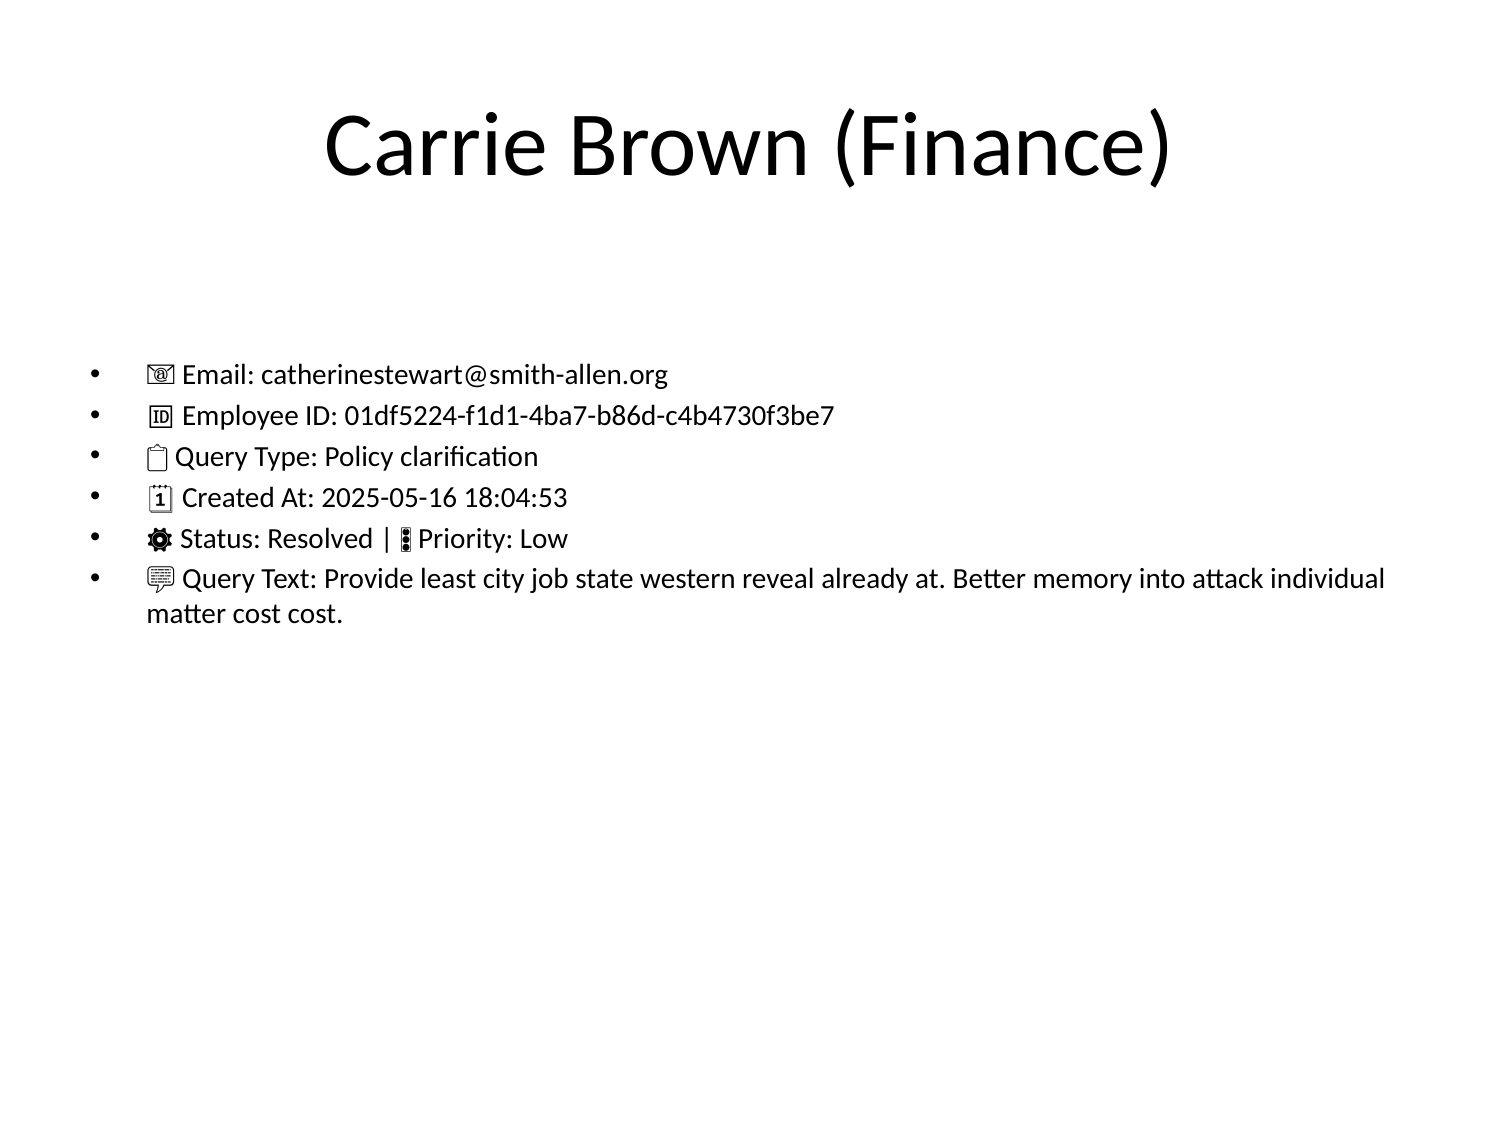

# Carrie Brown (Finance)

📧 Email: catherinestewart@smith-allen.org
🆔 Employee ID: 01df5224-f1d1-4ba7-b86d-c4b4730f3be7
📋 Query Type: Policy clarification
🗓 Created At: 2025-05-16 18:04:53
⚙ Status: Resolved | 🚦 Priority: Low
💬 Query Text: Provide least city job state western reveal already at. Better memory into attack individual matter cost cost.